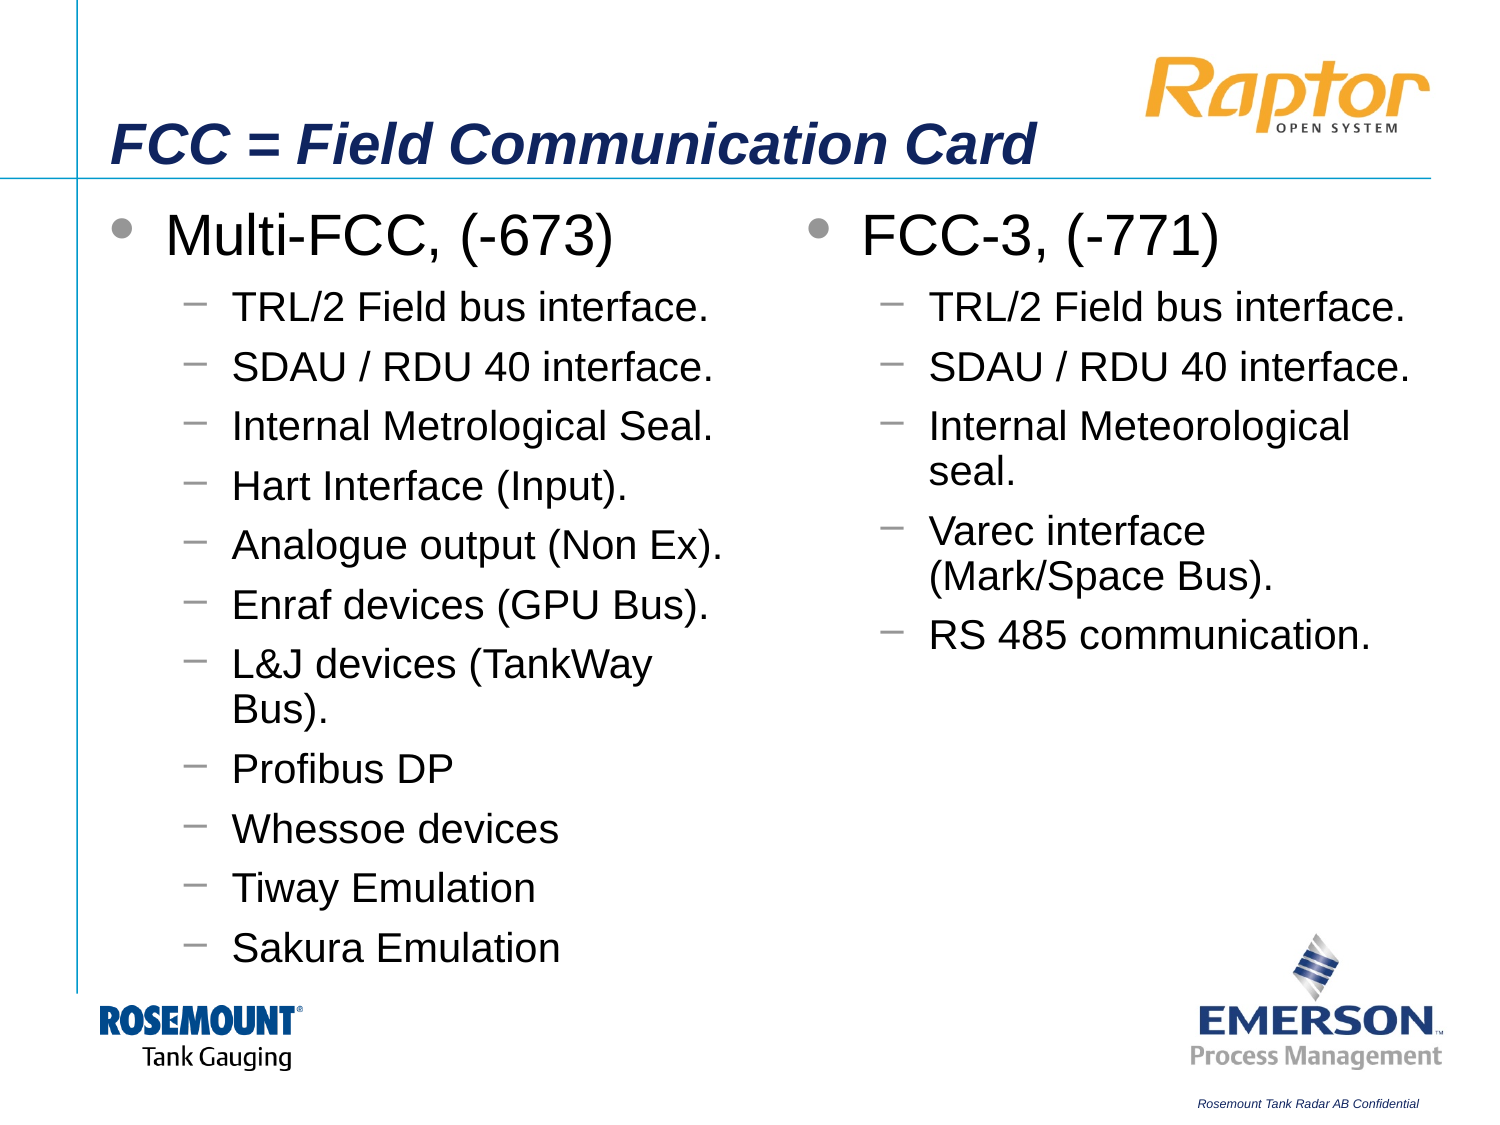

# FCC = Field Communication Card
Multi-FCC, (-673)
TRL/2 Field bus interface.
SDAU / RDU 40 interface.
Internal Metrological Seal.
Hart Interface (Input).
Analogue output (Non Ex).
Enraf devices (GPU Bus).
L&J devices (TankWay Bus).
Profibus DP
Whessoe devices
Tiway Emulation
Sakura Emulation
FCC-3, (-771)
TRL/2 Field bus interface.
SDAU / RDU 40 interface.
Internal Meteorological seal.
Varec interface (Mark/Space Bus).
RS 485 communication.